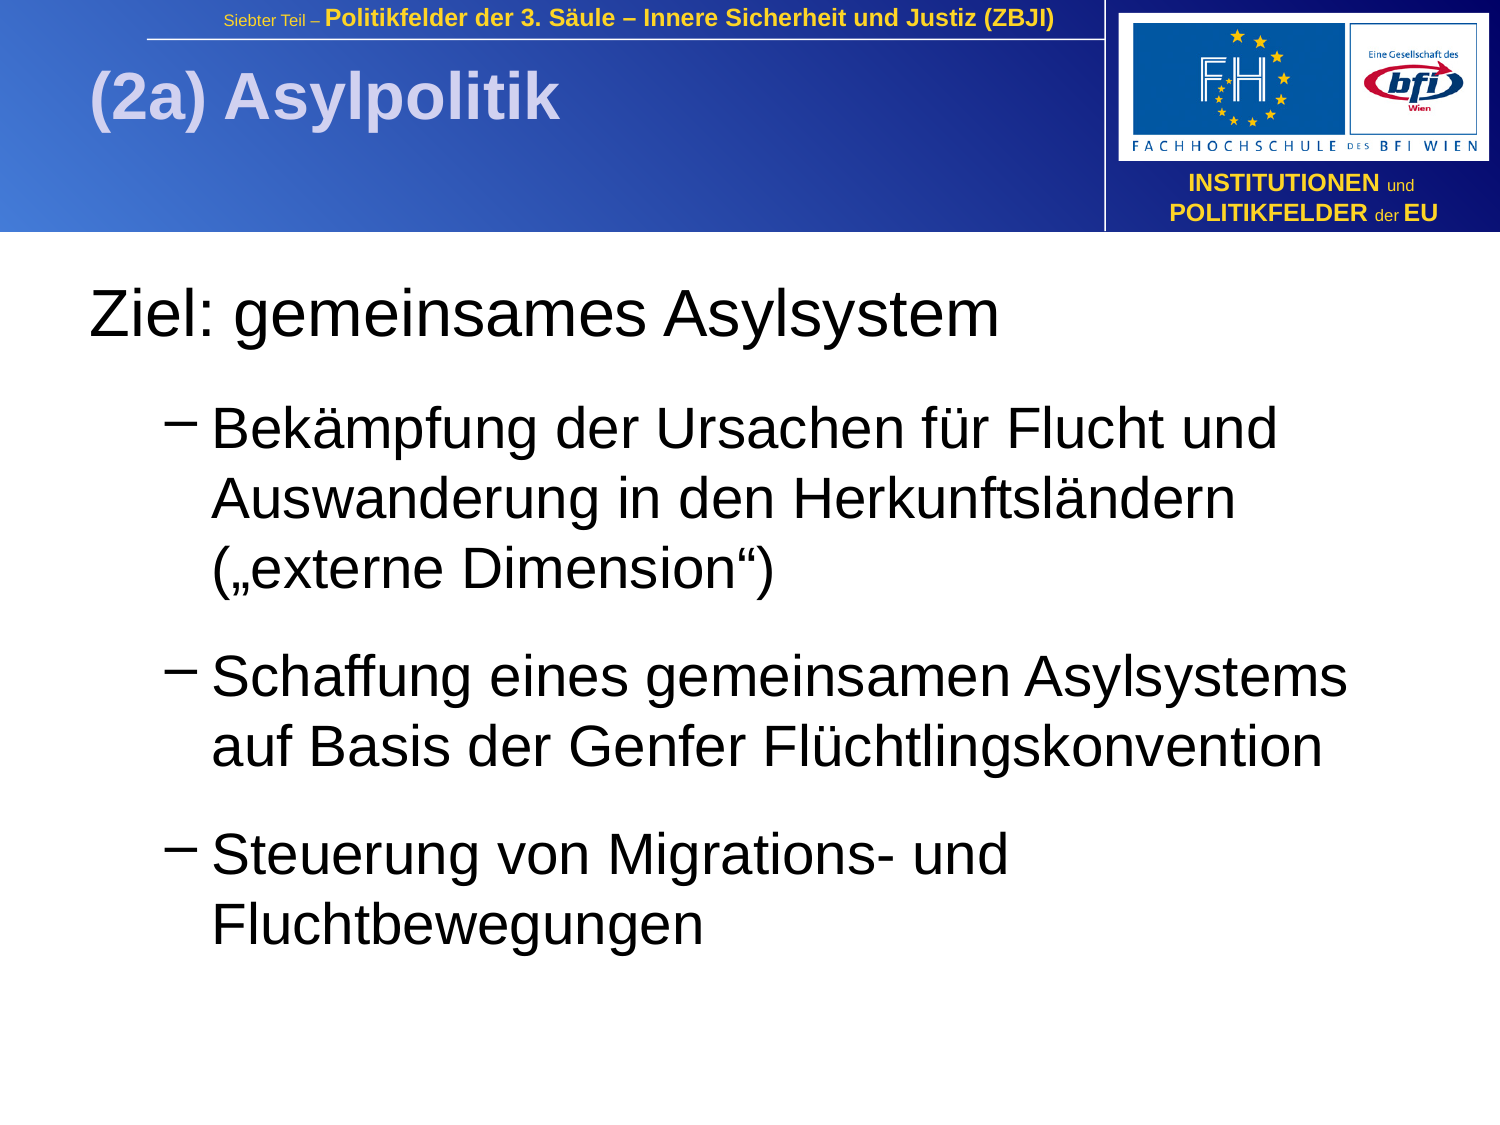

(2a) Asylpolitik
Ziel: gemeinsames Asylsystem

Bekämpfung der Ursachen für Flucht und Auswanderung in den Herkunftsländern
(„externe Dimension“)

Schaffung eines gemeinsamen Asylsystems auf Basis der Genfer Flüchtlingskonvention

Steuerung von Migrations- und Fluchtbewegungen